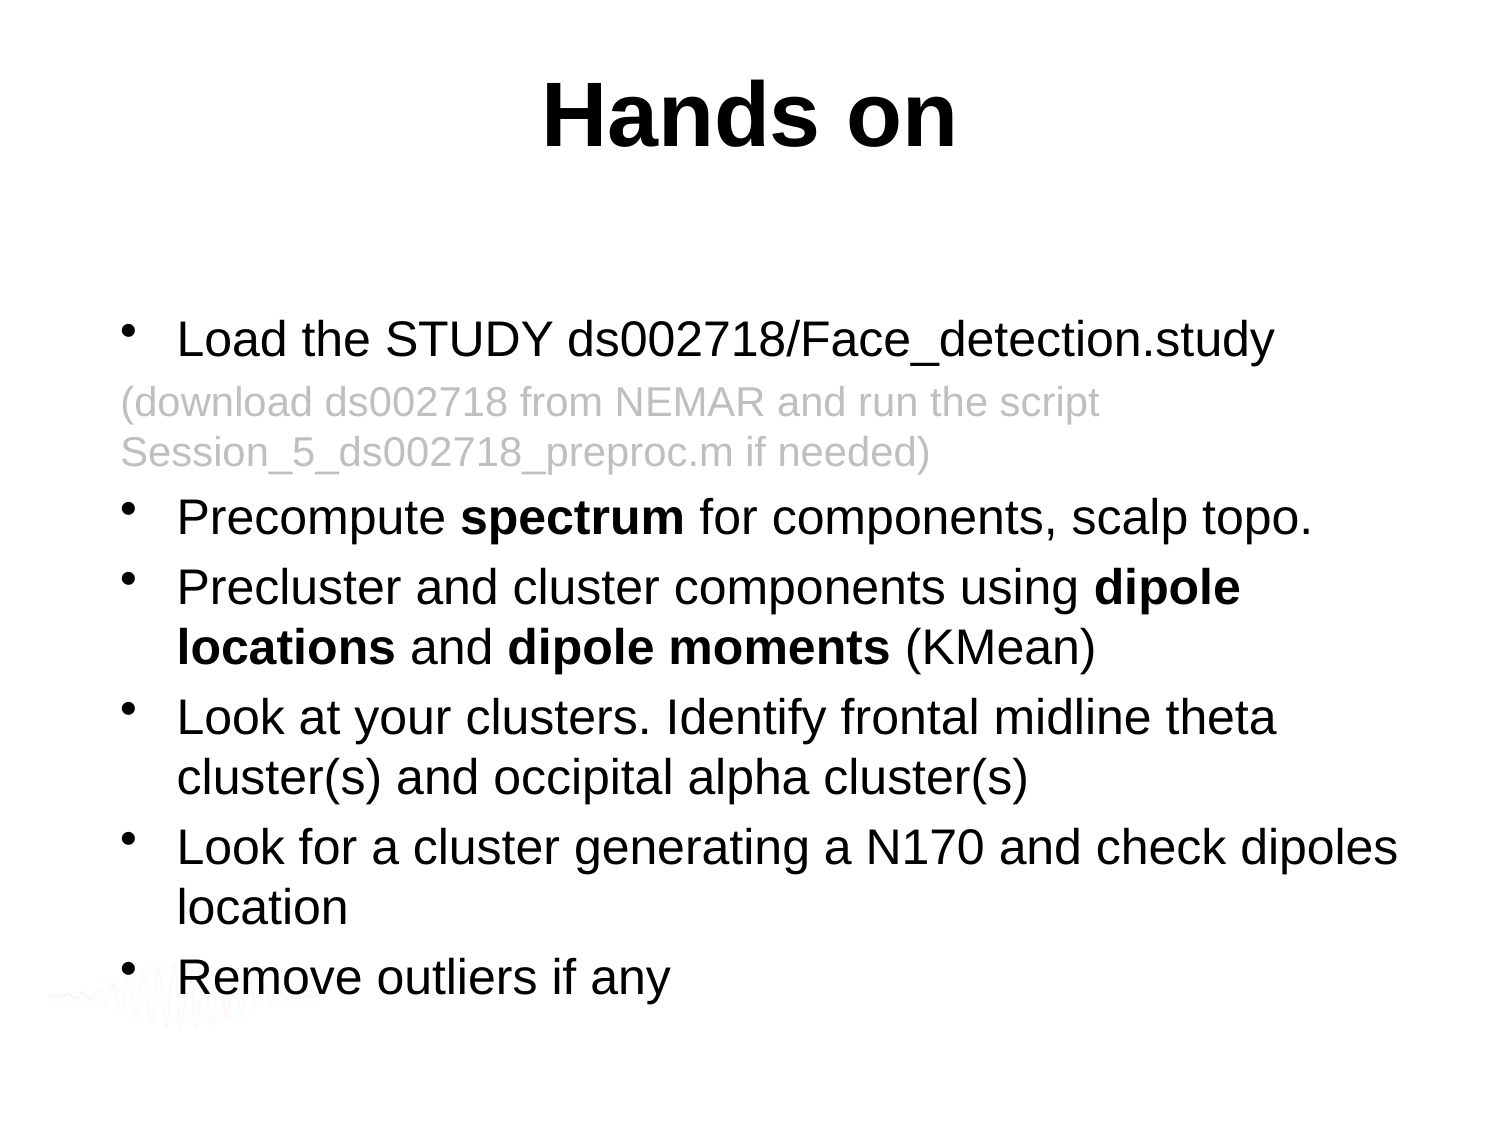

# Hands on
Load the STUDY ds002718/Face_detection.study
(download ds002718 from NEMAR and run the script Session_5_ds002718_preproc.m if needed)
Precompute spectrum for components, scalp topo.
Precluster and cluster components using dipole locations and dipole moments (KMean)
Look at your clusters. Identify frontal midline theta cluster(s) and occipital alpha cluster(s)
Look for a cluster generating a N170 and check dipoles location
Remove outliers if any